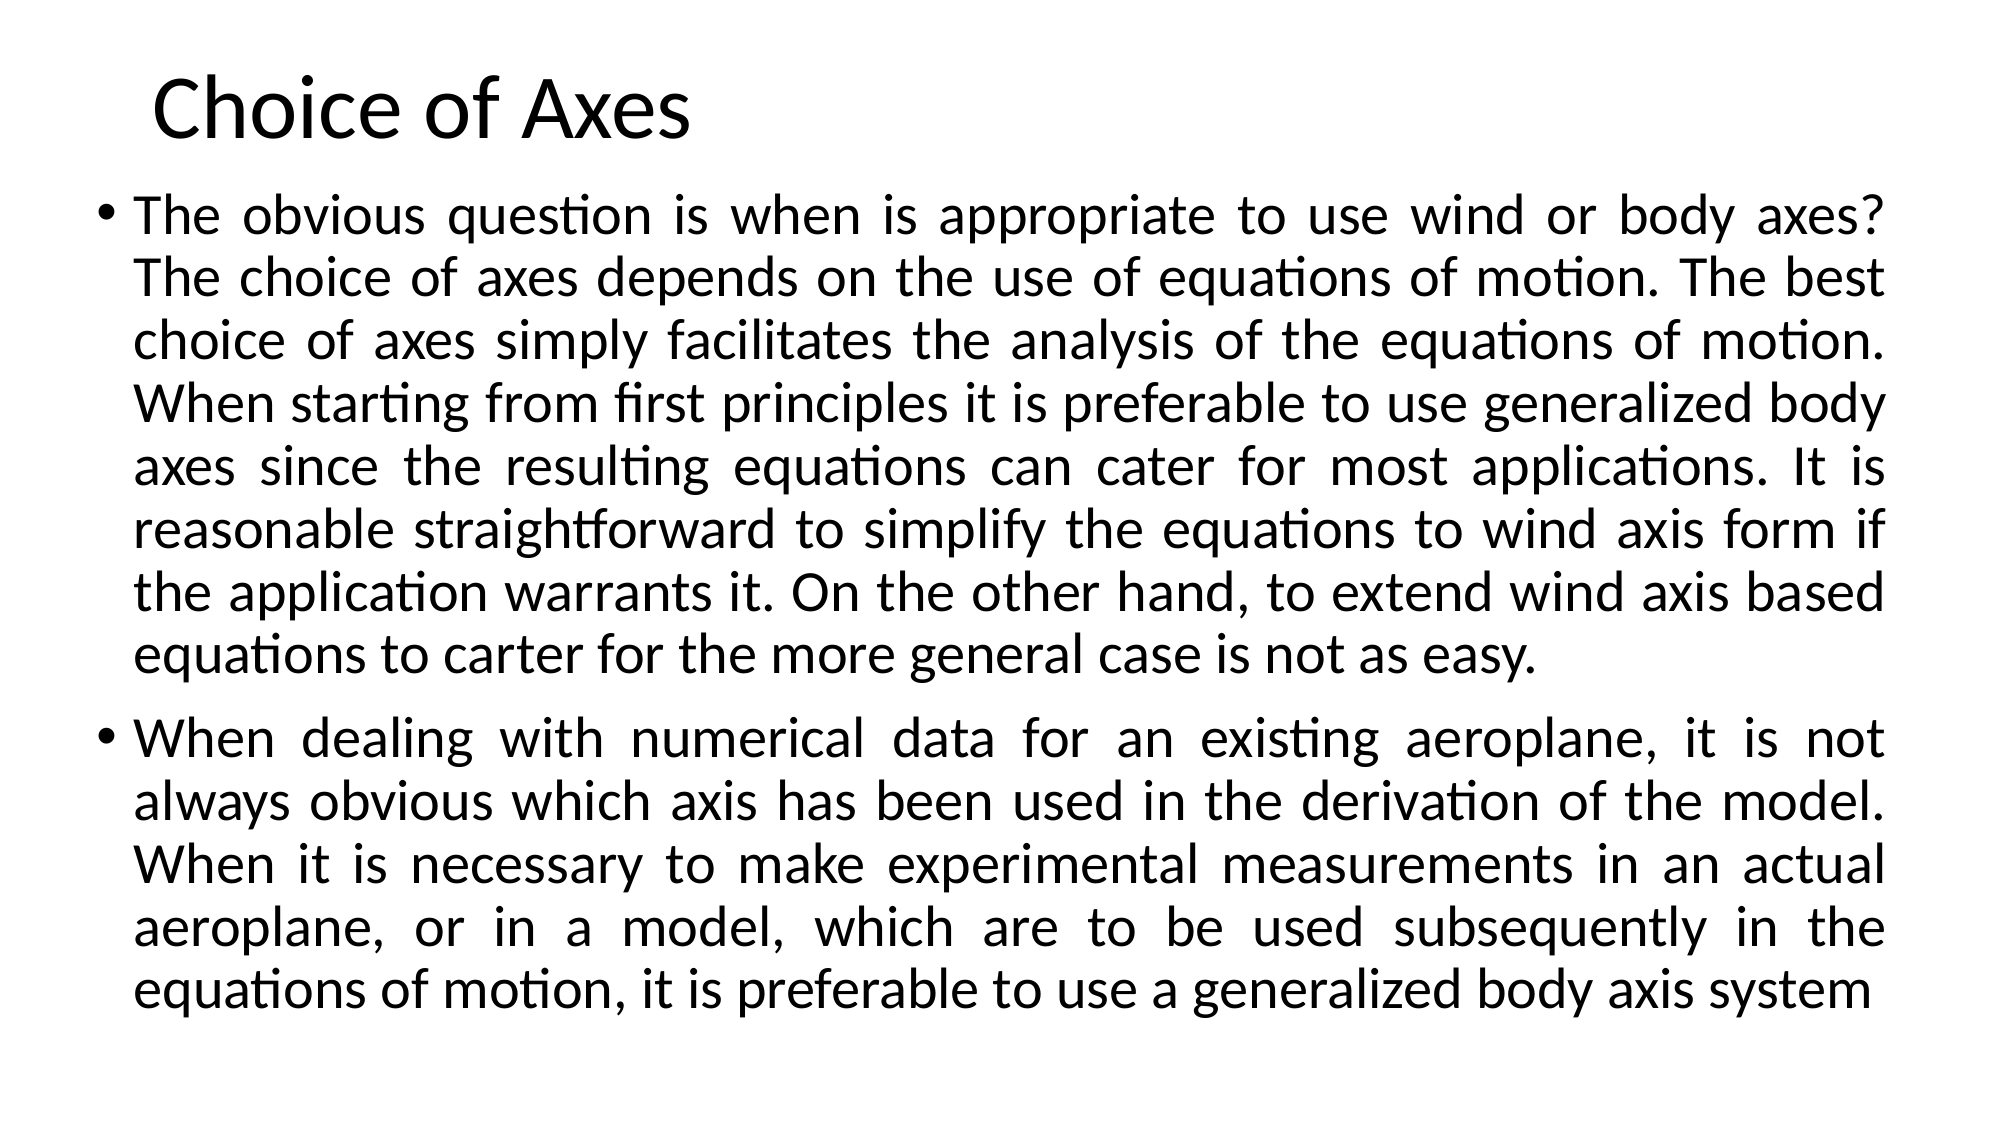

# Choice of Axes
The obvious question is when is appropriate to use wind or body axes? The choice of axes depends on the use of equations of motion. The best choice of axes simply facilitates the analysis of the equations of motion. When starting from first principles it is preferable to use generalized body axes since the resulting equations can cater for most applications. It is reasonable straightforward to simplify the equations to wind axis form if the application warrants it. On the other hand, to extend wind axis based equations to carter for the more general case is not as easy.
When dealing with numerical data for an existing aeroplane, it is not always obvious which axis has been used in the derivation of the model. When it is necessary to make experimental measurements in an actual aeroplane, or in a model, which are to be used subsequently in the equations of motion, it is preferable to use a generalized body axis system